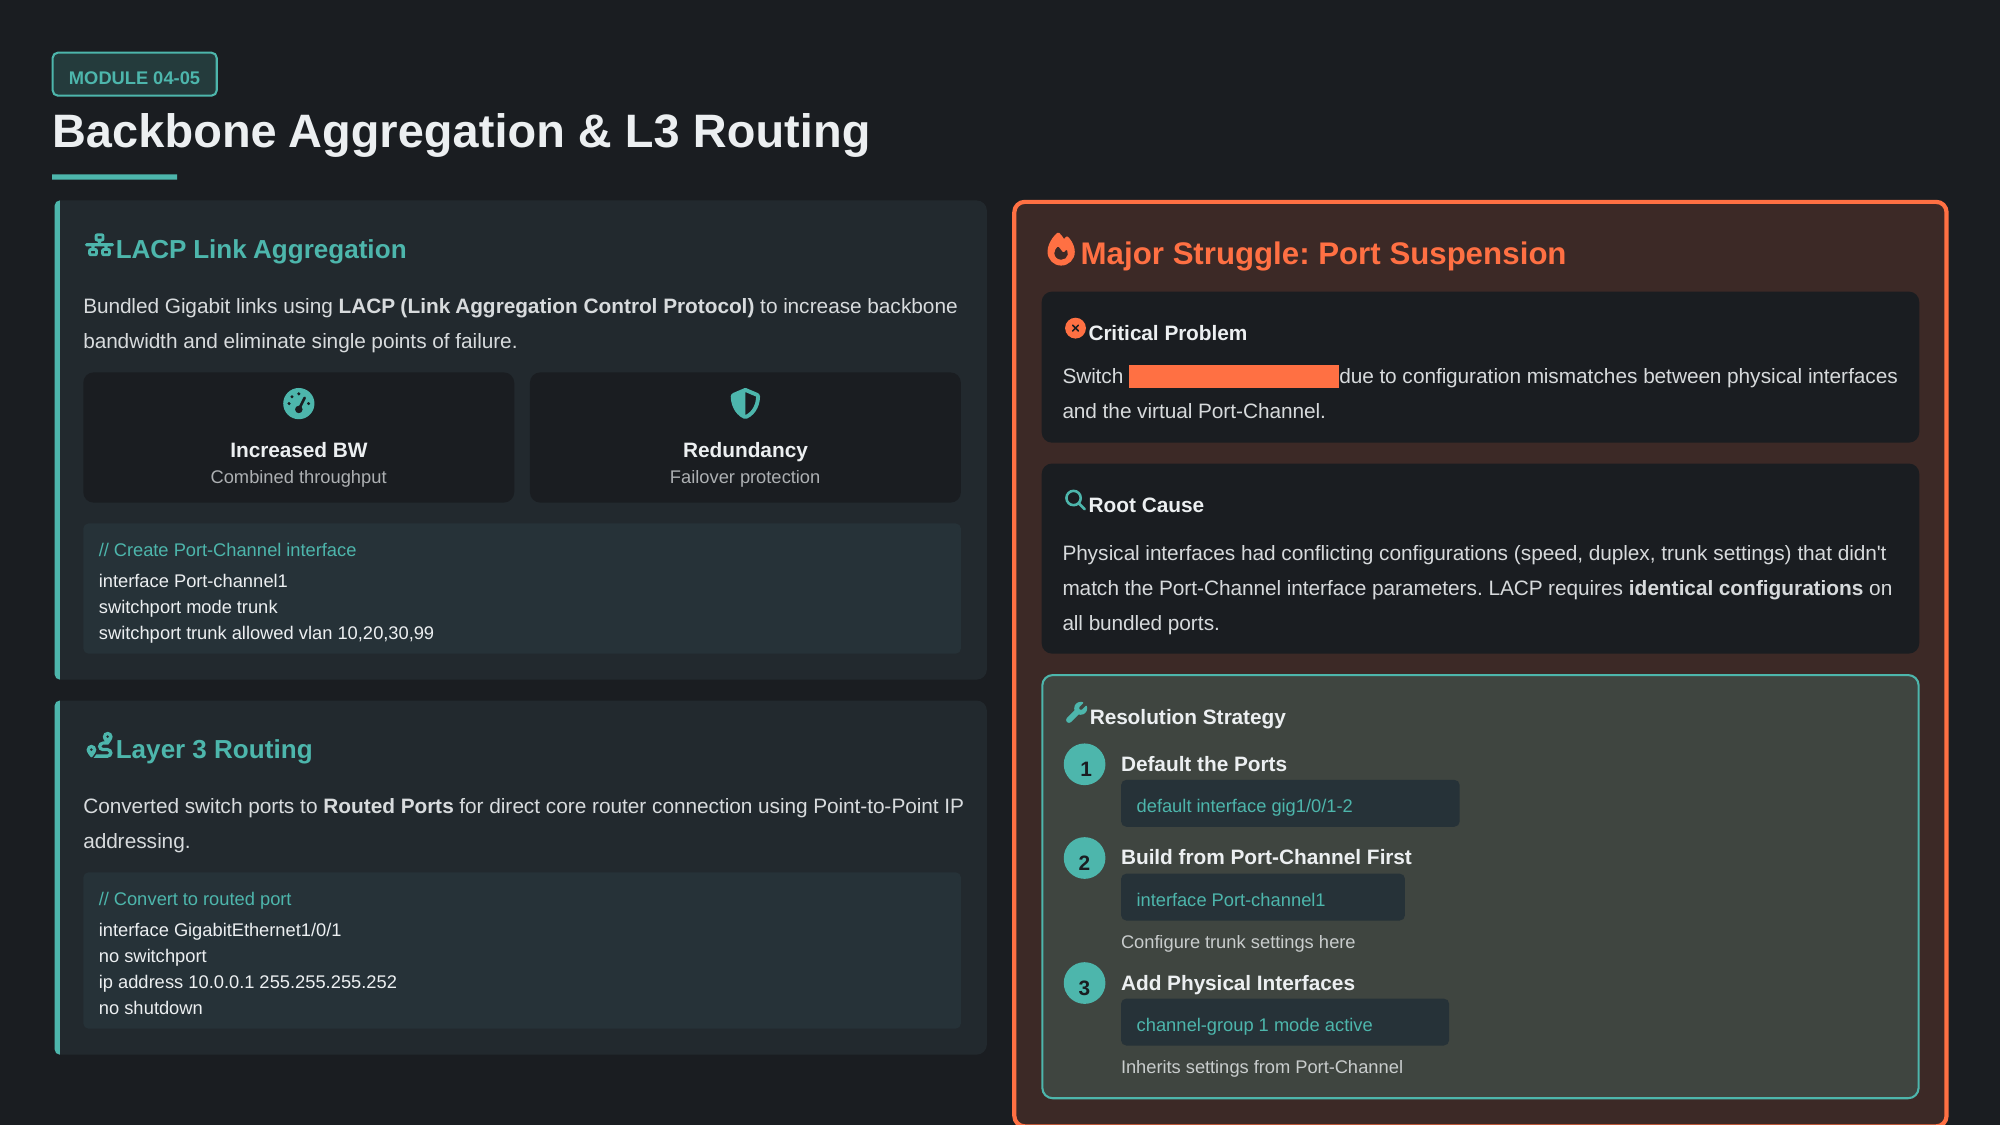

MODULE 04-05
Backbone Aggregation & L3 Routing

LACP Link Aggregation
Major Struggle: Port Suspension

Bundled Gigabit links using LACP (Link Aggregation Control Protocol) to increase backbone bandwidth and eliminate single points of failure.

Critical Problem

Switch suspended the ports due to configuration mismatches between physical interfaces and the virtual Port-Channel.

Increased BW
Redundancy
Combined throughput
Failover protection

Root Cause

Physical interfaces had conflicting configurations (speed, duplex, trunk settings) that didn't match the Port-Channel interface parameters. LACP requires identical configurations on all bundled ports.
// Create Port-Channel interface
interface Port-channel1
switchport mode trunk
switchport trunk allowed vlan 10,20,30,99

Resolution Strategy

Layer 3 Routing

Default the Ports
1

Converted switch ports to Routed Ports for direct core router connection using Point-to-Point IP addressing.
default interface gig1/0/1-2

Build from Port-Channel First
2

// Convert to routed port
interface Port-channel1
interface GigabitEthernet1/0/1
Configure trunk settings here
no switchport

Add Physical Interfaces
ip address 10.0.0.1 255.255.255.252
3
no shutdown

channel-group 1 mode active
Inherits settings from Port-Channel

This was the most difficult phase. The lesson: Always build Port-Channels from the virtual interface down, not from physical interfaces up.